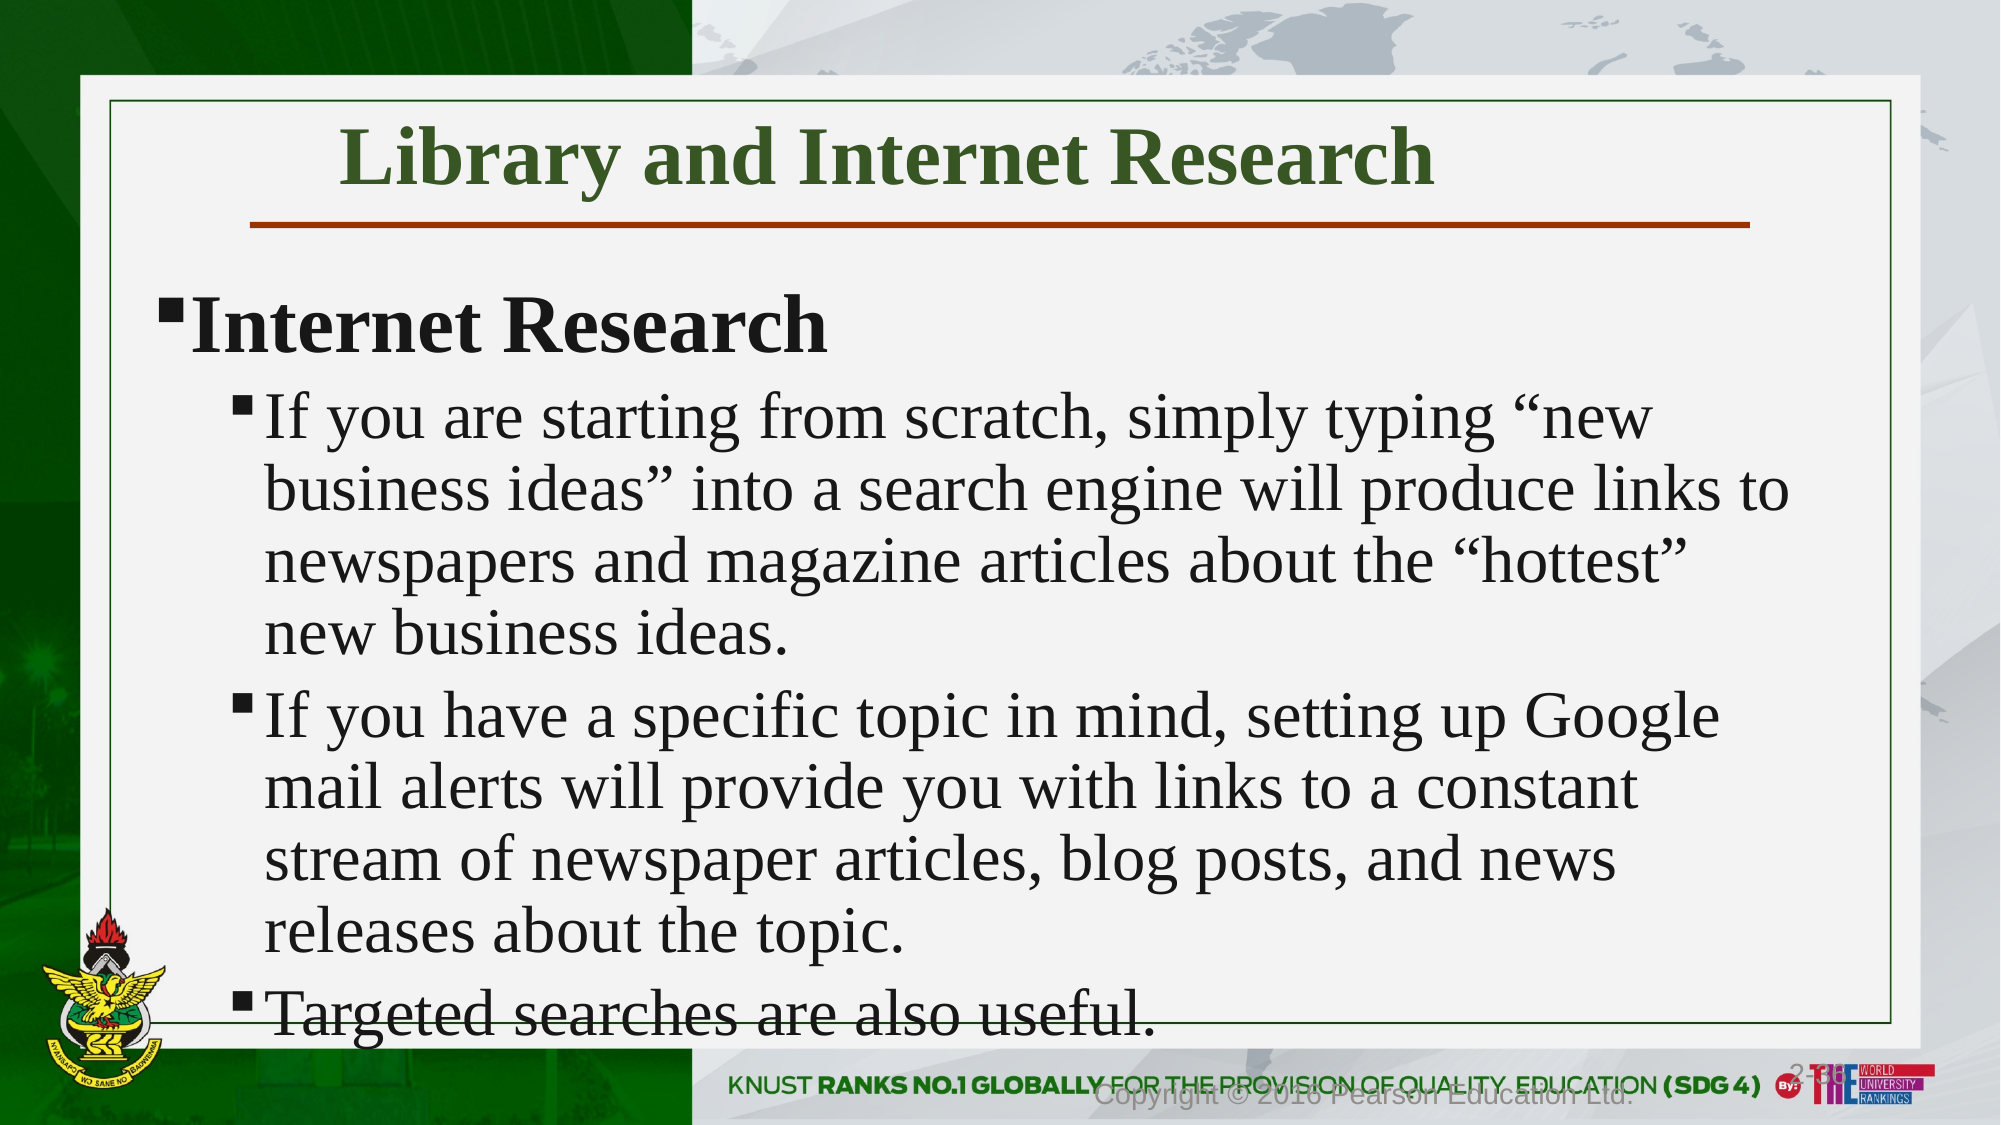

# Library and Internet Research

Internet Research
If you are starting from scratch, simply typing “new business ideas” into a search engine will produce links to newspapers and magazine articles about the “hottest” new business ideas.
If you have a specific topic in mind, setting up Google mail alerts will provide you with links to a constant stream of newspaper articles, blog posts, and news releases about the topic.
Targeted searches are also useful.
2-36
Copyright © 2016 Pearson Education Ltd.